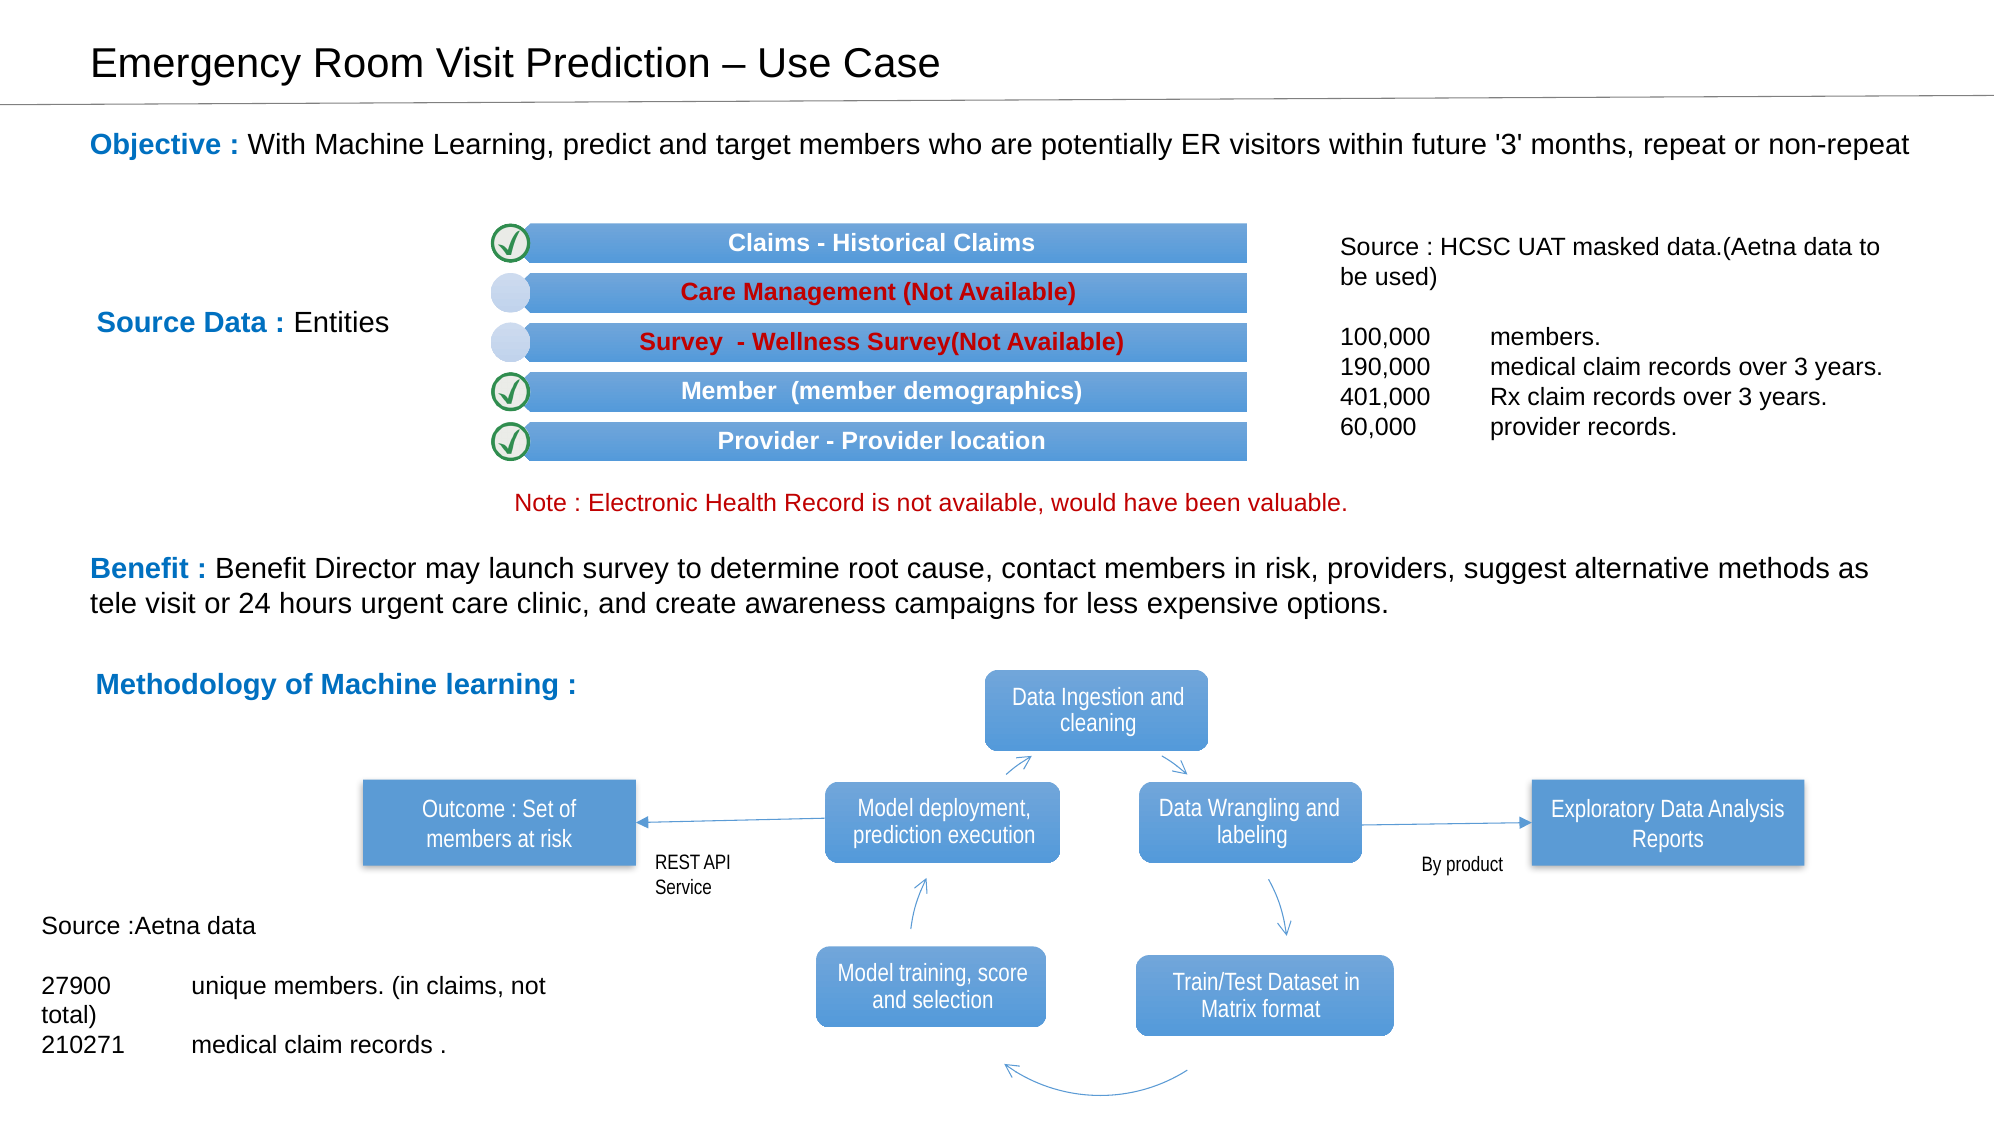

# Emergency Room Visit Prediction – Use Case
Objective : With Machine Learning, predict and target members who are potentially ER visitors within future '3' months, repeat or non-repeat
Source : HCSC UAT masked data.(Aetna data to be used)

100,000 	members.
190,000 	medical claim records over 3 years.
401,000 	Rx claim records over 3 years.
60,000 	provider records.

Claims - Historical Claims
Care Management (Not Available)
Survey  - Wellness Survey(Not Available)
Member  (member demographics)
Provider - Provider location
Source Data : Entities
Note : Electronic Health Record is not available, would have been valuable.
Benefit : Benefit Director may launch survey to determine root cause, contact members in risk, providers, suggest alternative methods as tele visit or 24 hours urgent care clinic, and create awareness campaigns for less expensive options.
Methodology of Machine learning :
Data Ingestion and cleaning
Data Wrangling and  labeling
Train/Test Dataset in Matrix format
Model training, score and selection
Model deployment, prediction execution
Outcome : Set of members at risk
Exploratory Data Analysis Reports
REST API Service
By product
Source :Aetna data

27900	unique members. (in claims, not total)
210271	medical claim records .